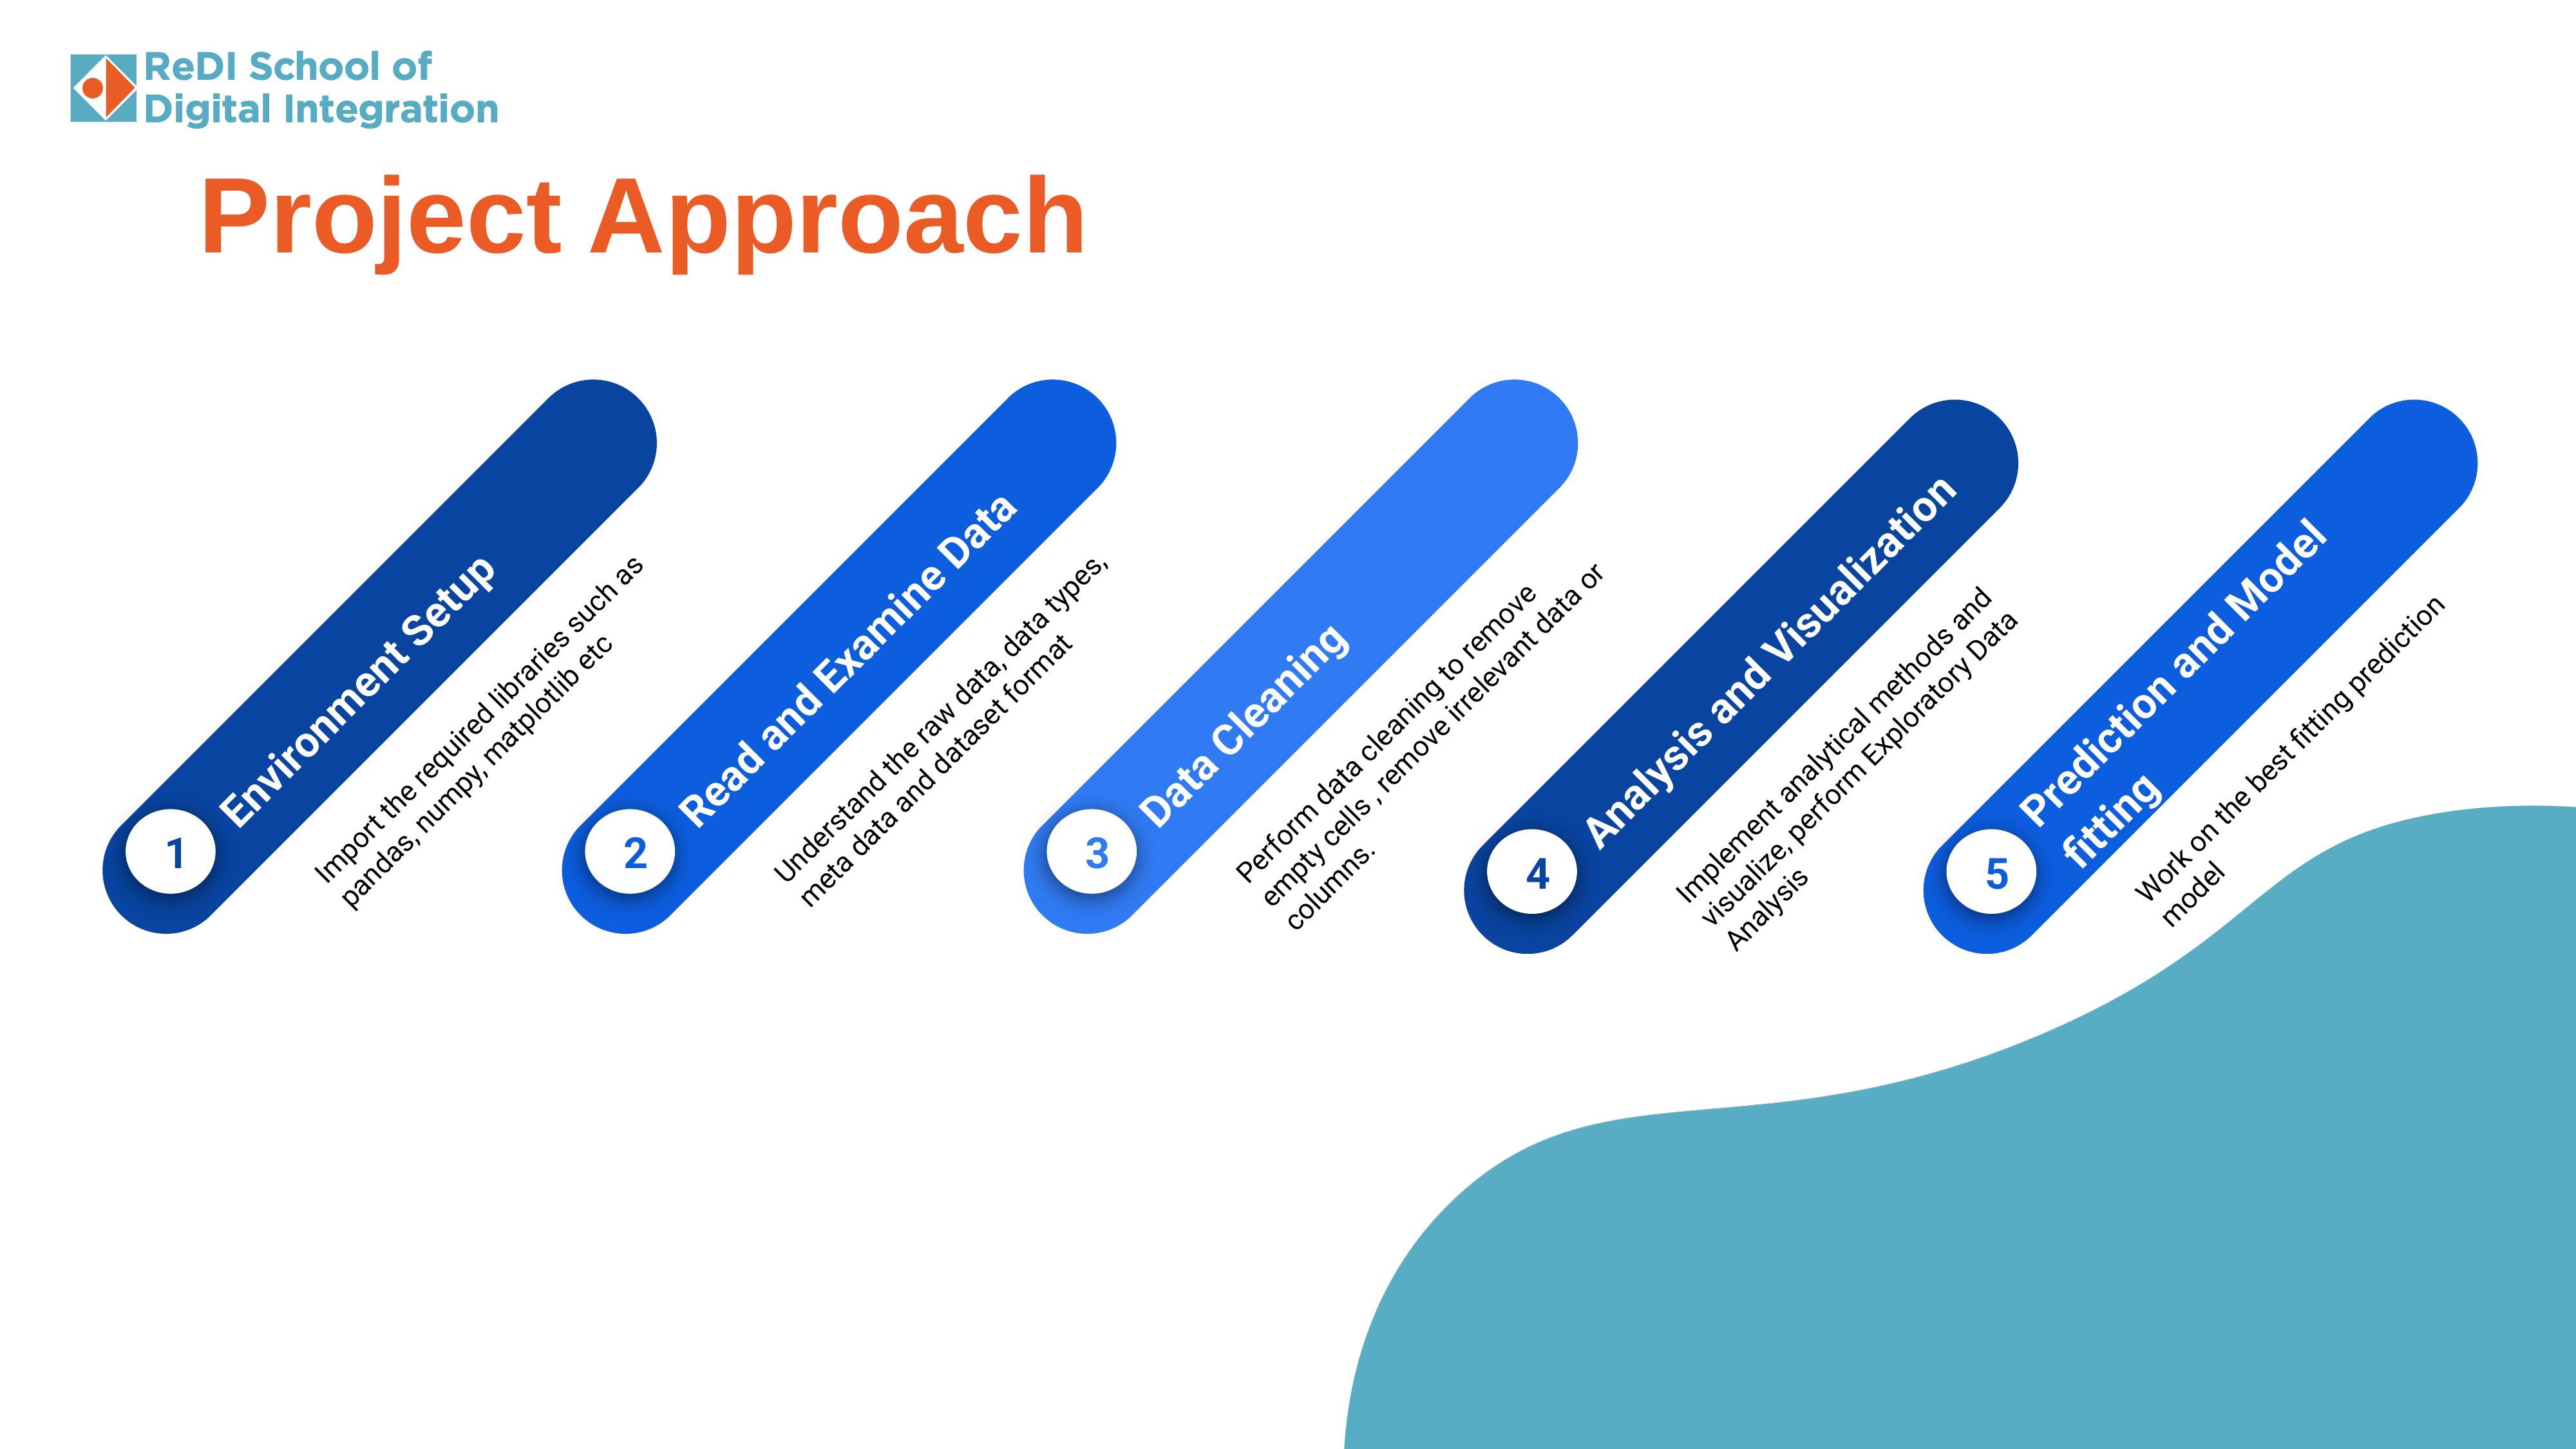

Project Approach

Environment Setup
Import the required libraries such as pandas, numpy, matplotlib etc
1

Read and Examine Data
Understand the raw data, data types, meta data and dataset format
2

Data Cleaning
Perform data cleaning to remove empty cells , remove irrelevant data or columns.
3

Analysis and Visualization
Implement analytical methods and visualize, perform Exploratory Data Analysis
4

Prediction and Model fitting
Work on the best fitting prediction model
5